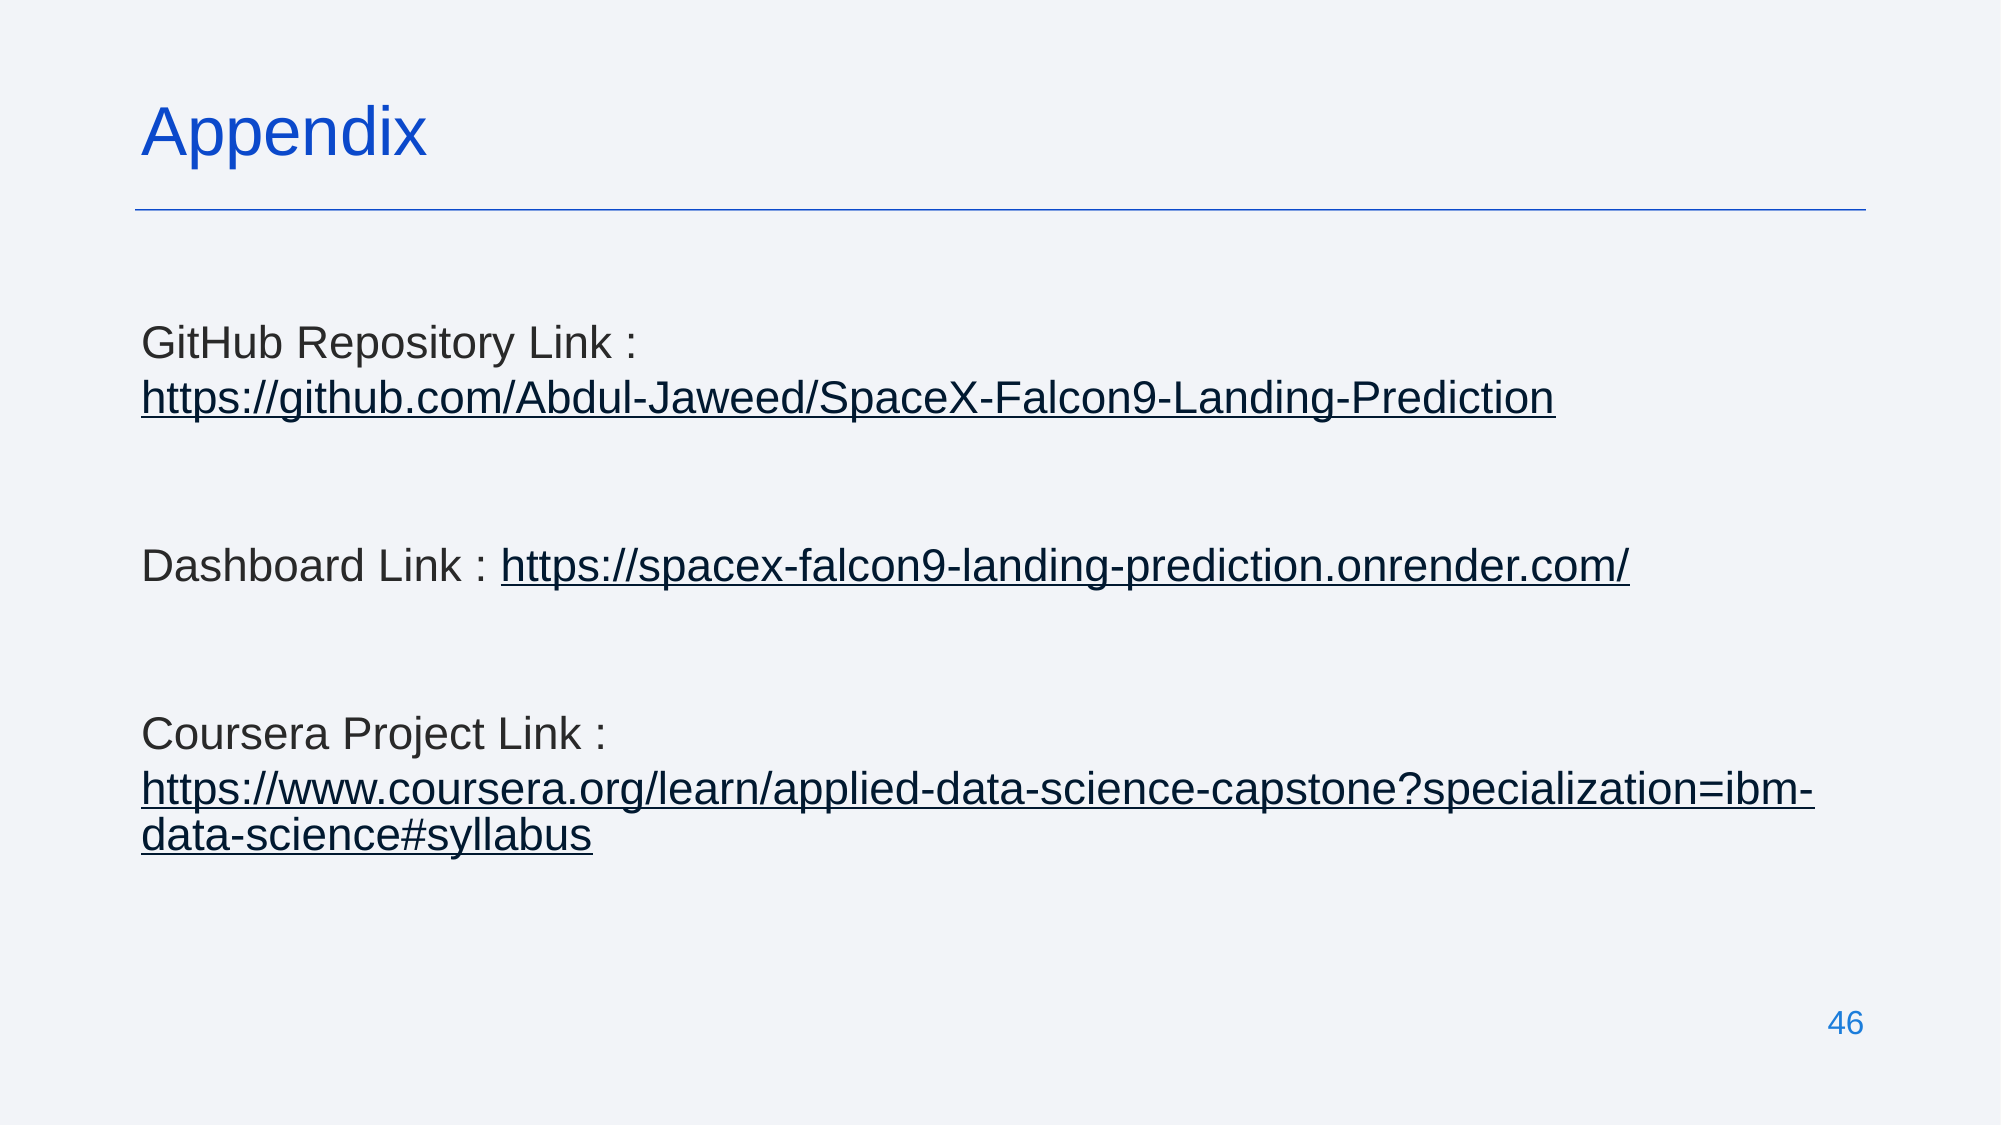

Appendix
GitHub Repository Link : https://github.com/Abdul-Jaweed/SpaceX-Falcon9-Landing-Prediction

Dashboard Link : https://spacex-falcon9-landing-prediction.onrender.com/

Coursera Project Link : https://www.coursera.org/learn/applied-data-science-capstone?specialization=ibm-data-science#syllabus
46